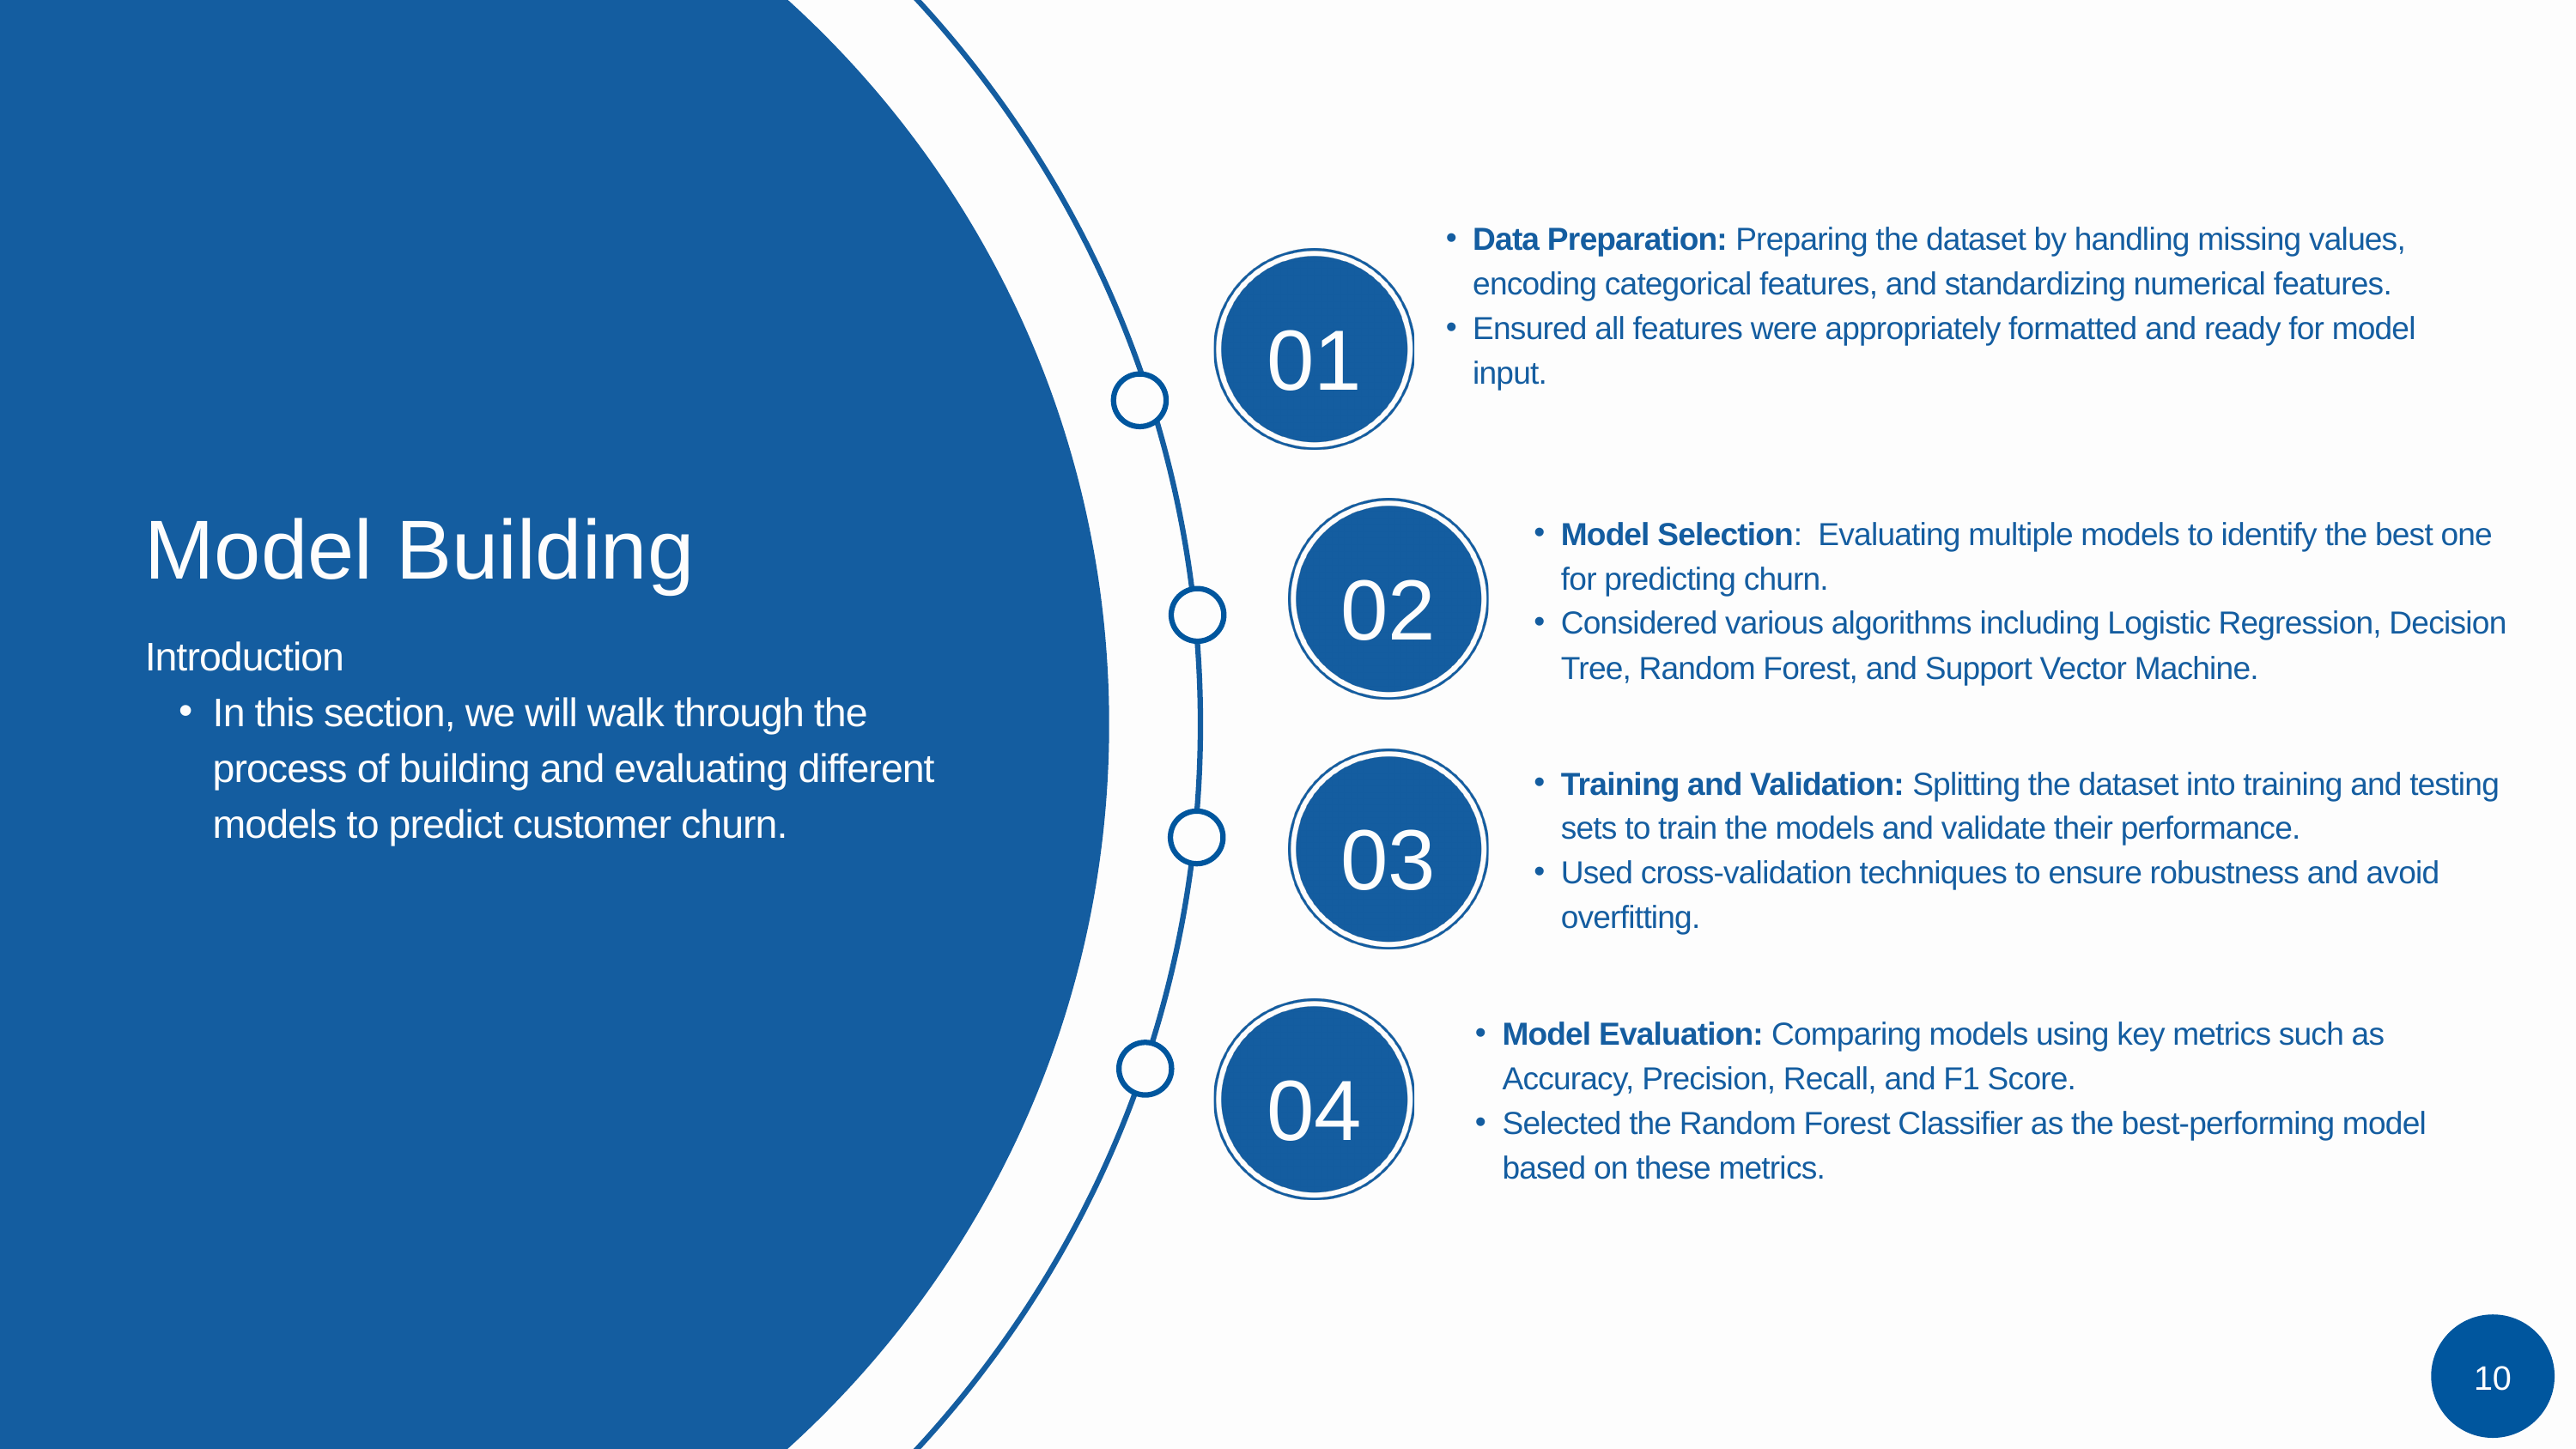

Data Preparation: Preparing the dataset by handling missing values, encoding categorical features, and standardizing numerical features.
Ensured all features were appropriately formatted and ready for model input.

01

Model Building

Model Selection:  Evaluating multiple models to identify the best one for predicting churn.
Considered various algorithms including Logistic Regression, Decision Tree, Random Forest, and Support Vector Machine.
02

Introduction
In this section, we will walk through the process of building and evaluating different models to predict customer churn.

Training and Validation: Splitting the dataset into training and testing sets to train the models and validate their performance.
Used cross-validation techniques to ensure robustness and avoid overfitting.
03

Model Evaluation: Comparing models using key metrics such as Accuracy, Precision, Recall, and F1 Score.
Selected the Random Forest Classifier as the best-performing model based on these metrics.
04

10